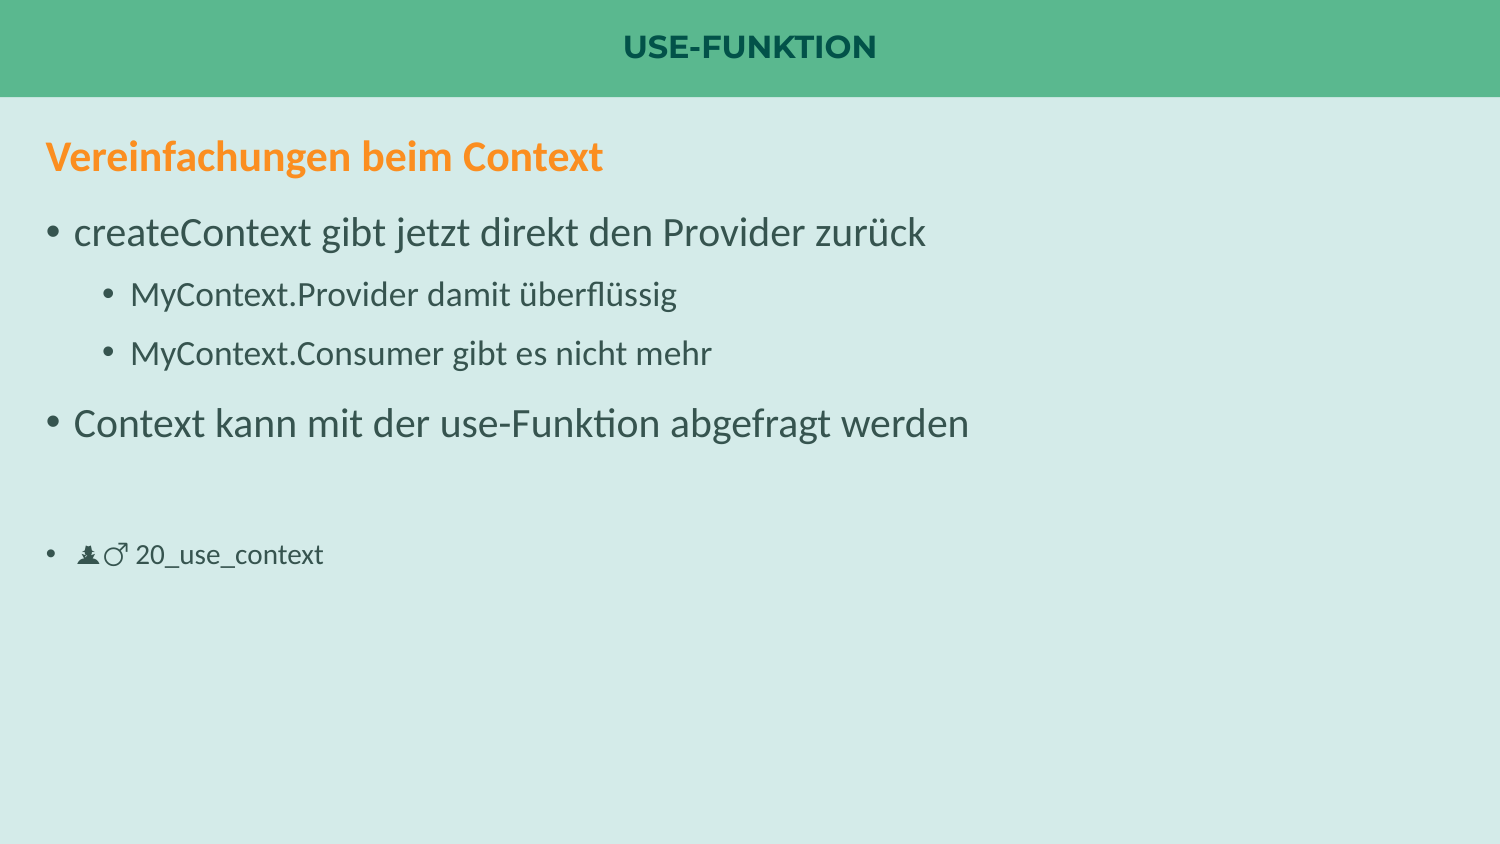

# use-Funktion
Vereinfachungen beim Context
createContext gibt jetzt direkt den Provider zurück
MyContext.Provider damit überflüssig
MyContext.Consumer gibt es nicht mehr
Context kann mit der use-Funktion abgefragt werden

🕵️‍♂️ 20_use_context